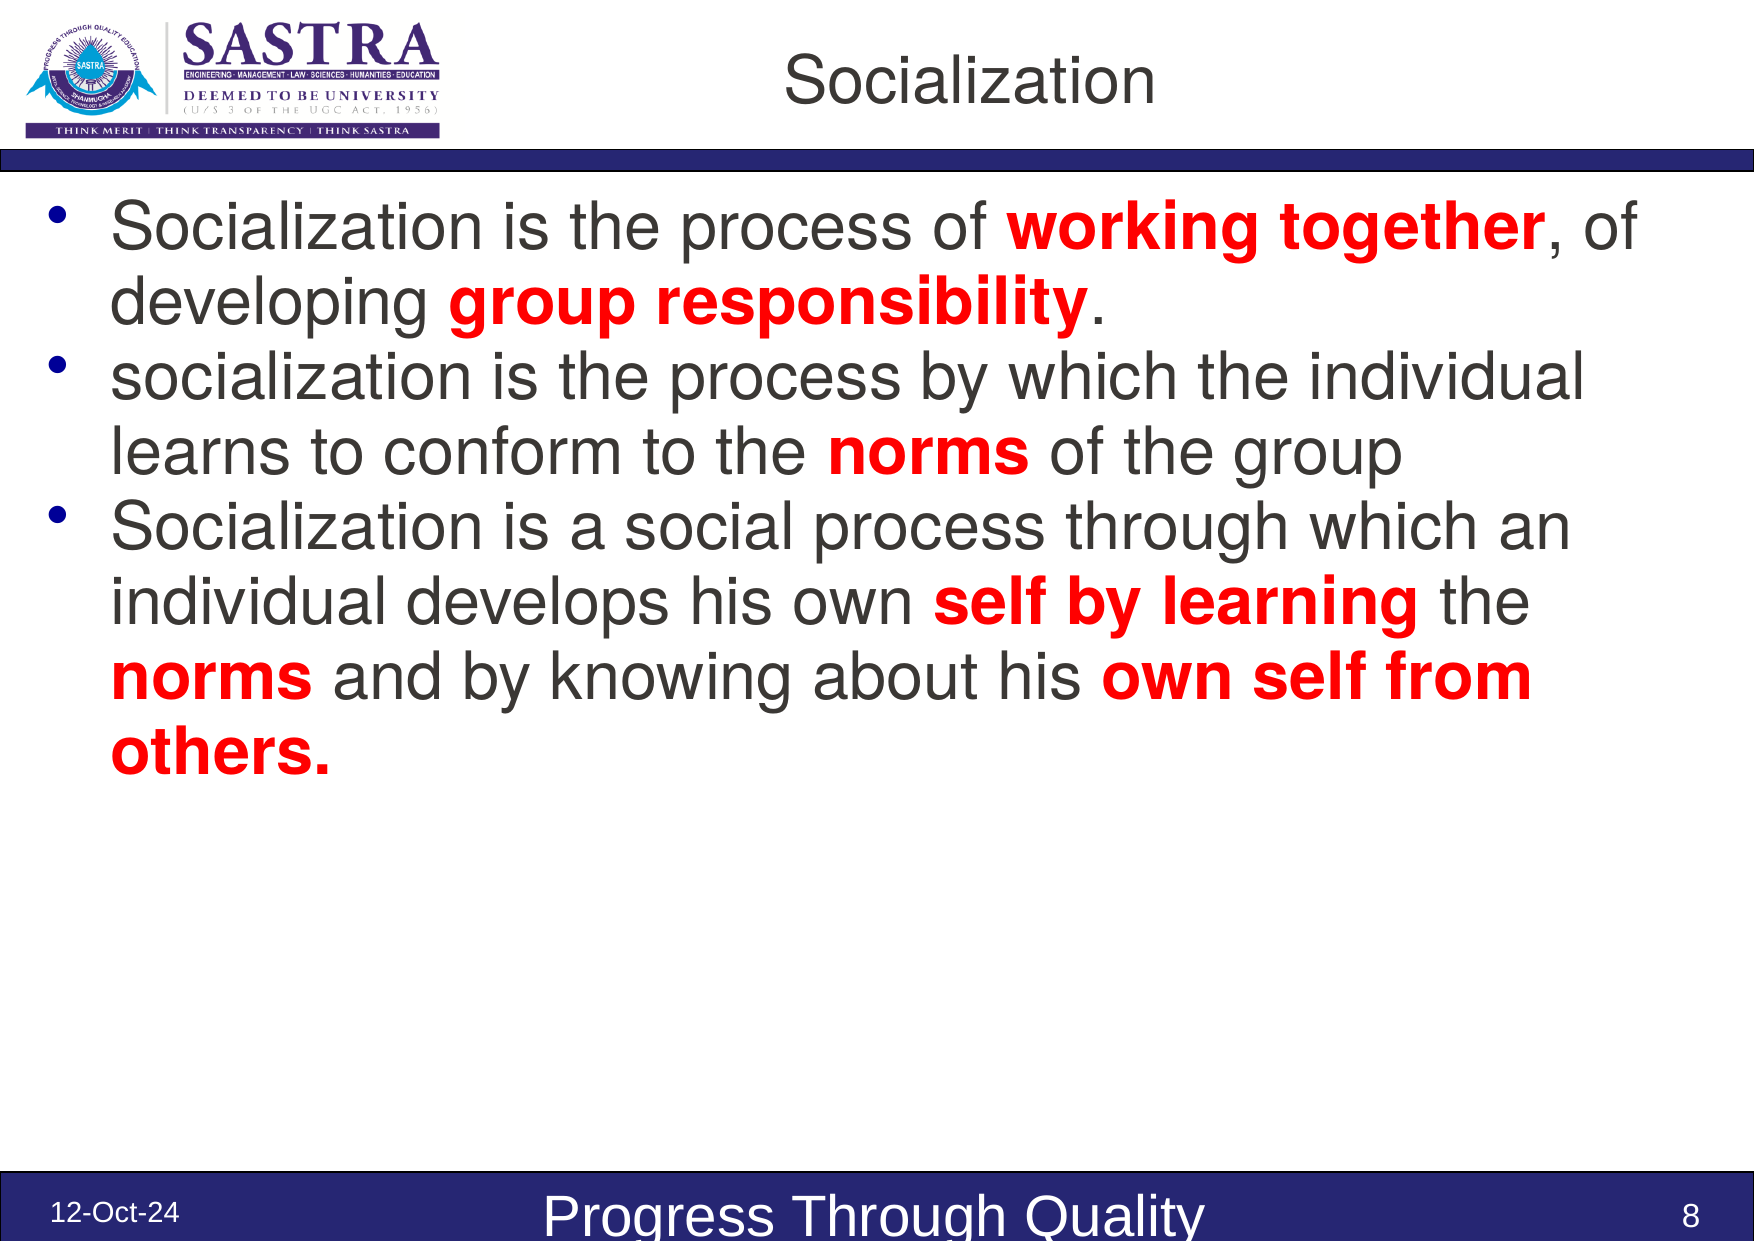

# Socialization
Socialization is the process of working together, of developing group responsibility.
socialization is the process by which the individual learns to conform to the norms of the group
Socialization is a social process through which an individual develops his own self by learning the norms and by knowing about his own self from others.
12-Oct-24
8